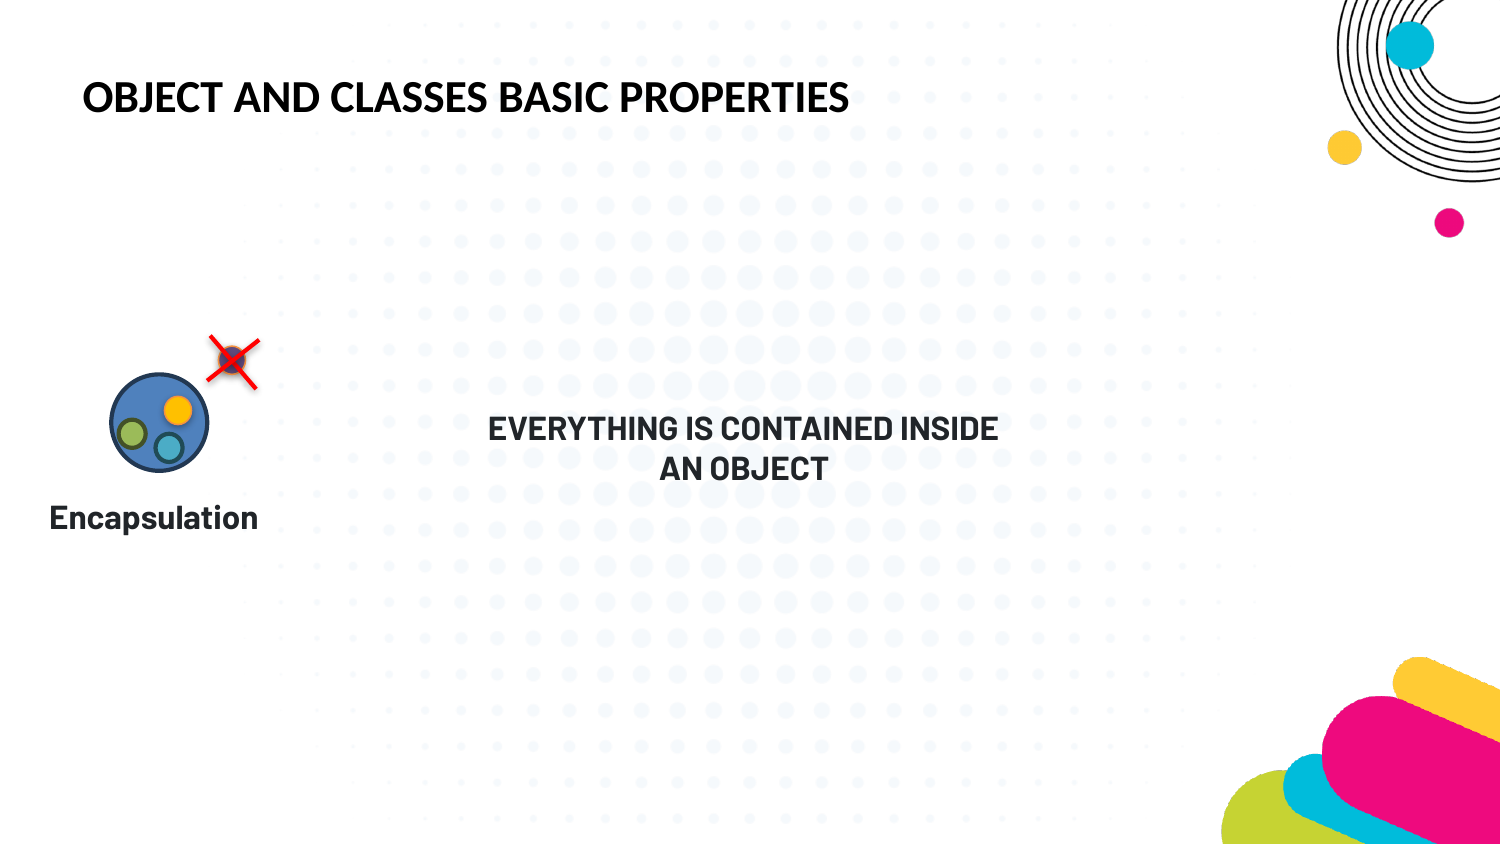

OBJECT AND CLASSES BASIC PROPERTIES

EVERYTHING IS CONTAINED INSIDE AN OBJECT
Encapsulation